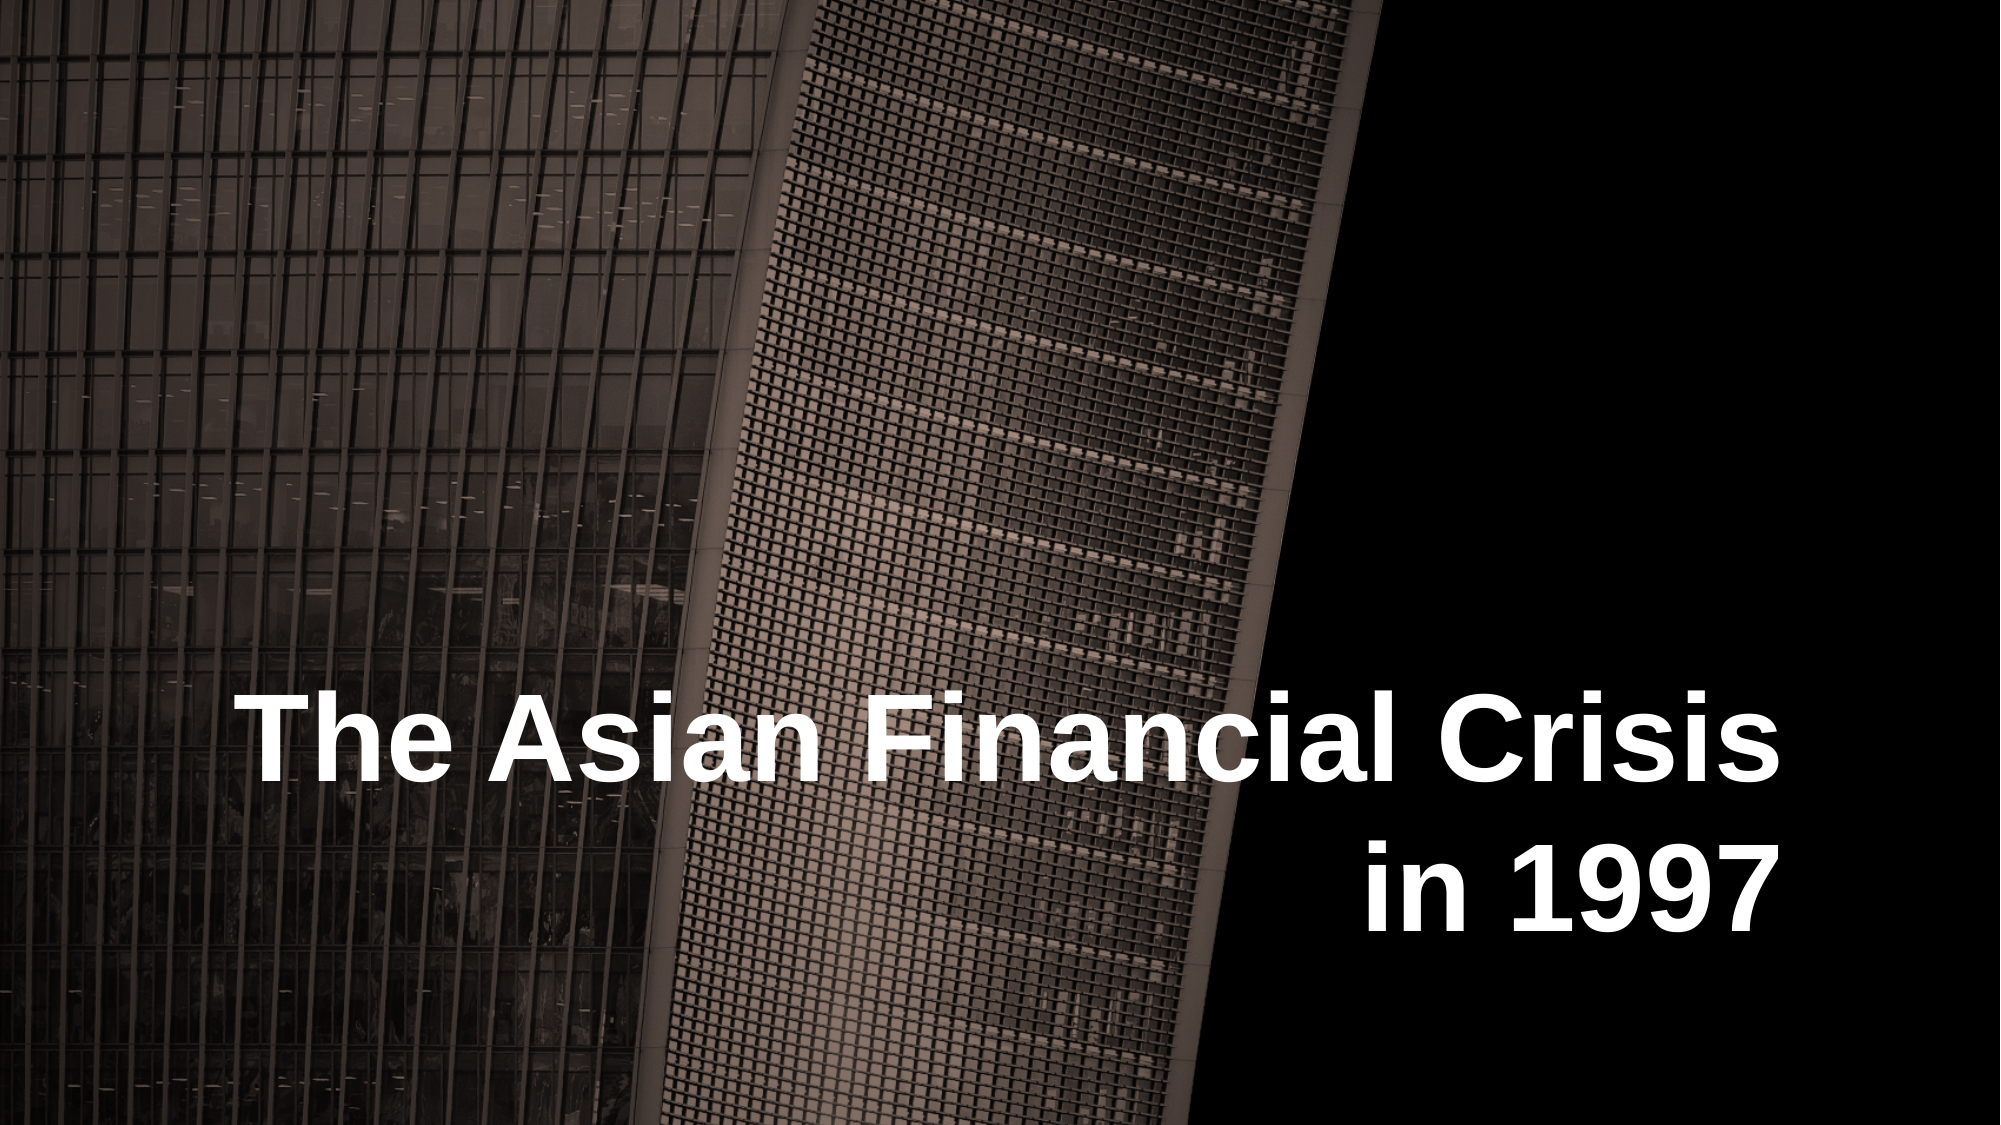

01
The Asian Financial Crisis
in 1997